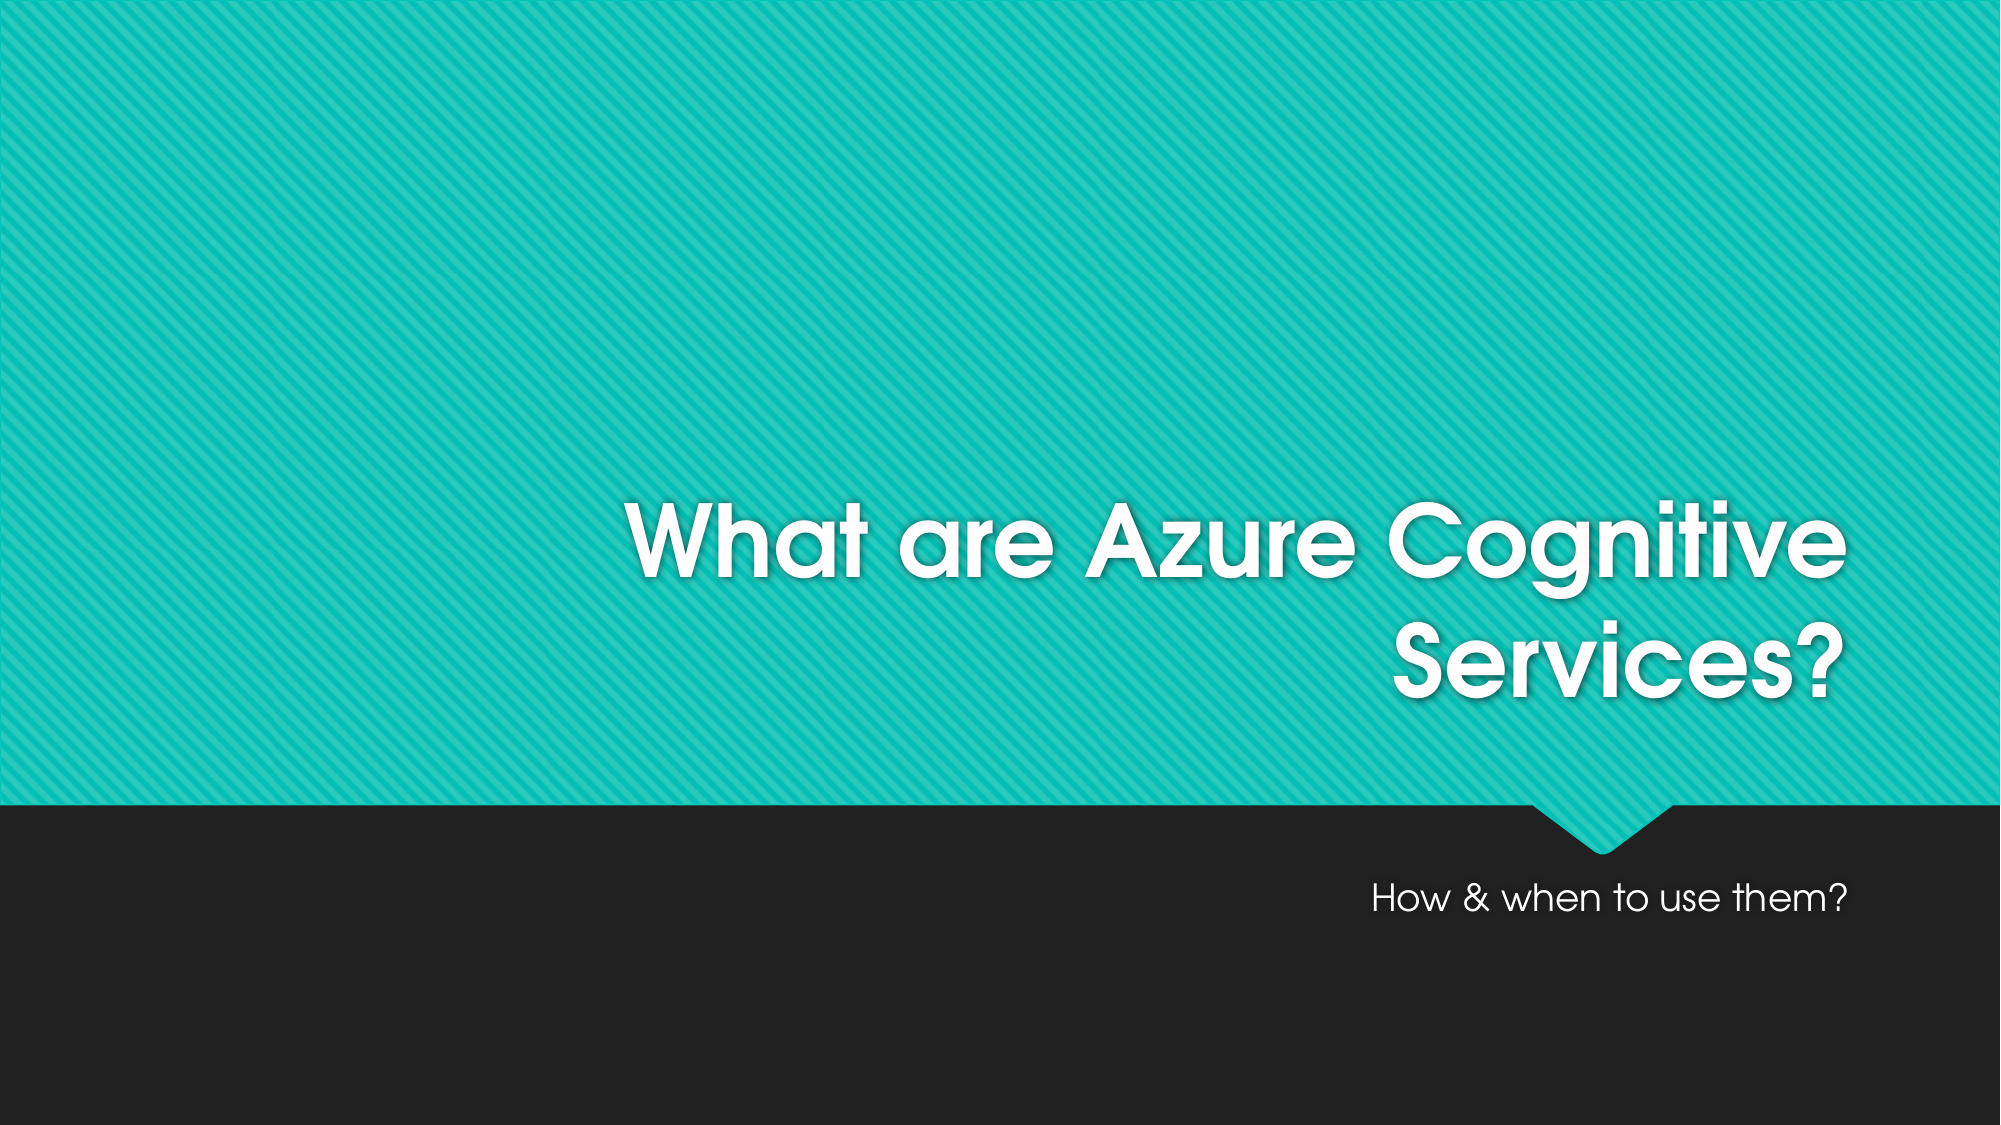

# What are Azure Cognitive Services?
How & when to use them?